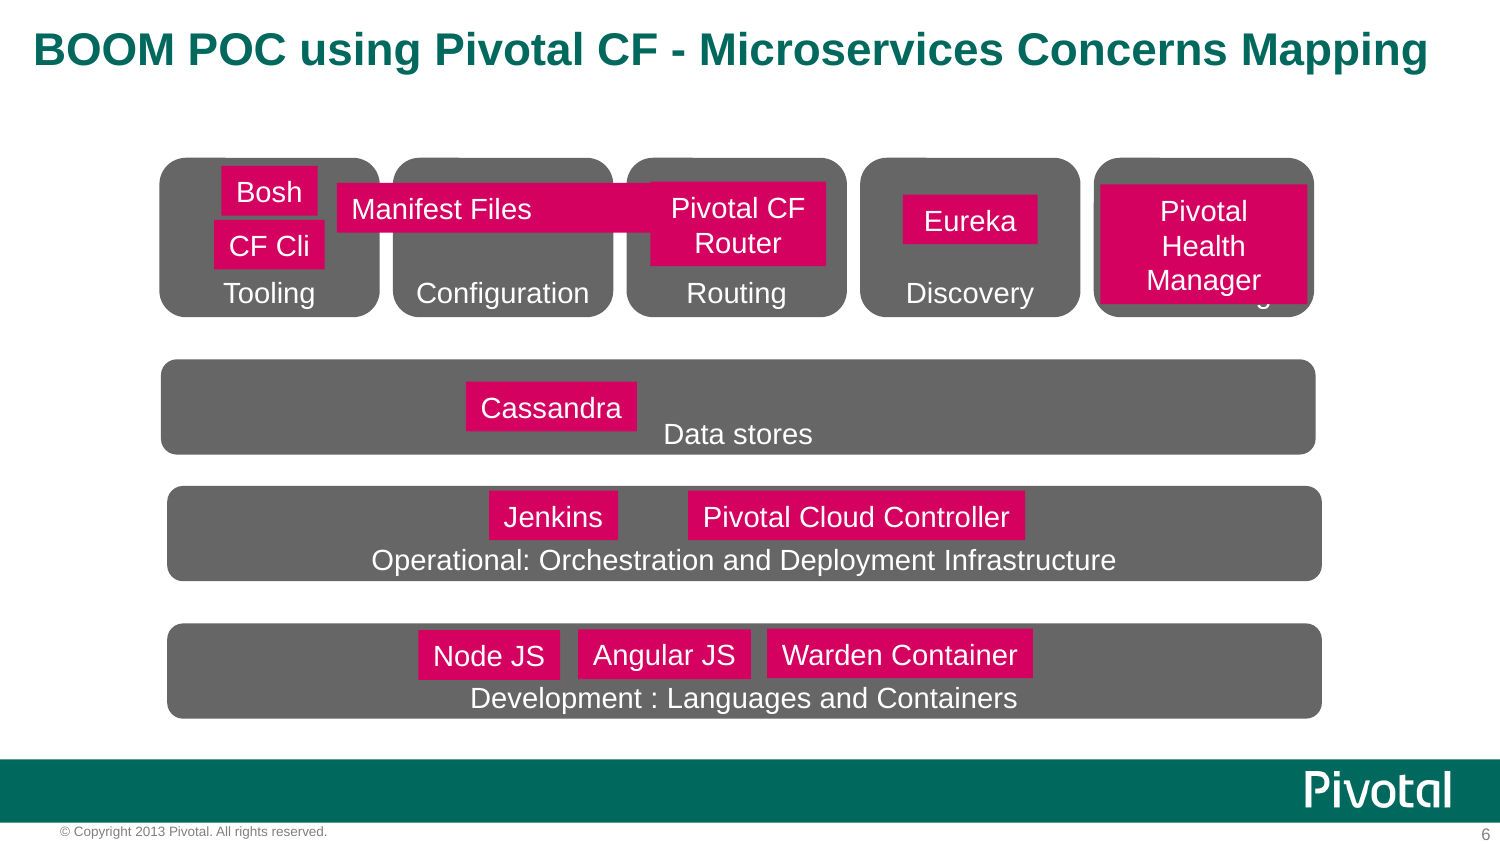

# BOOM POC using Pivotal CF - Microservices Concerns Mapping
Tooling
Configuration
Routing
Discovery
Monitoring
Bosh
Pivotal CF Router
Manifest Files
Pivotal Health Manager
Eureka
CF Cli
Data stores
Cassandra
Operational: Orchestration and Deployment Infrastructure
Jenkins
Pivotal Cloud Controller
Development : Languages and Containers
Warden Container
Angular JS
Node JS